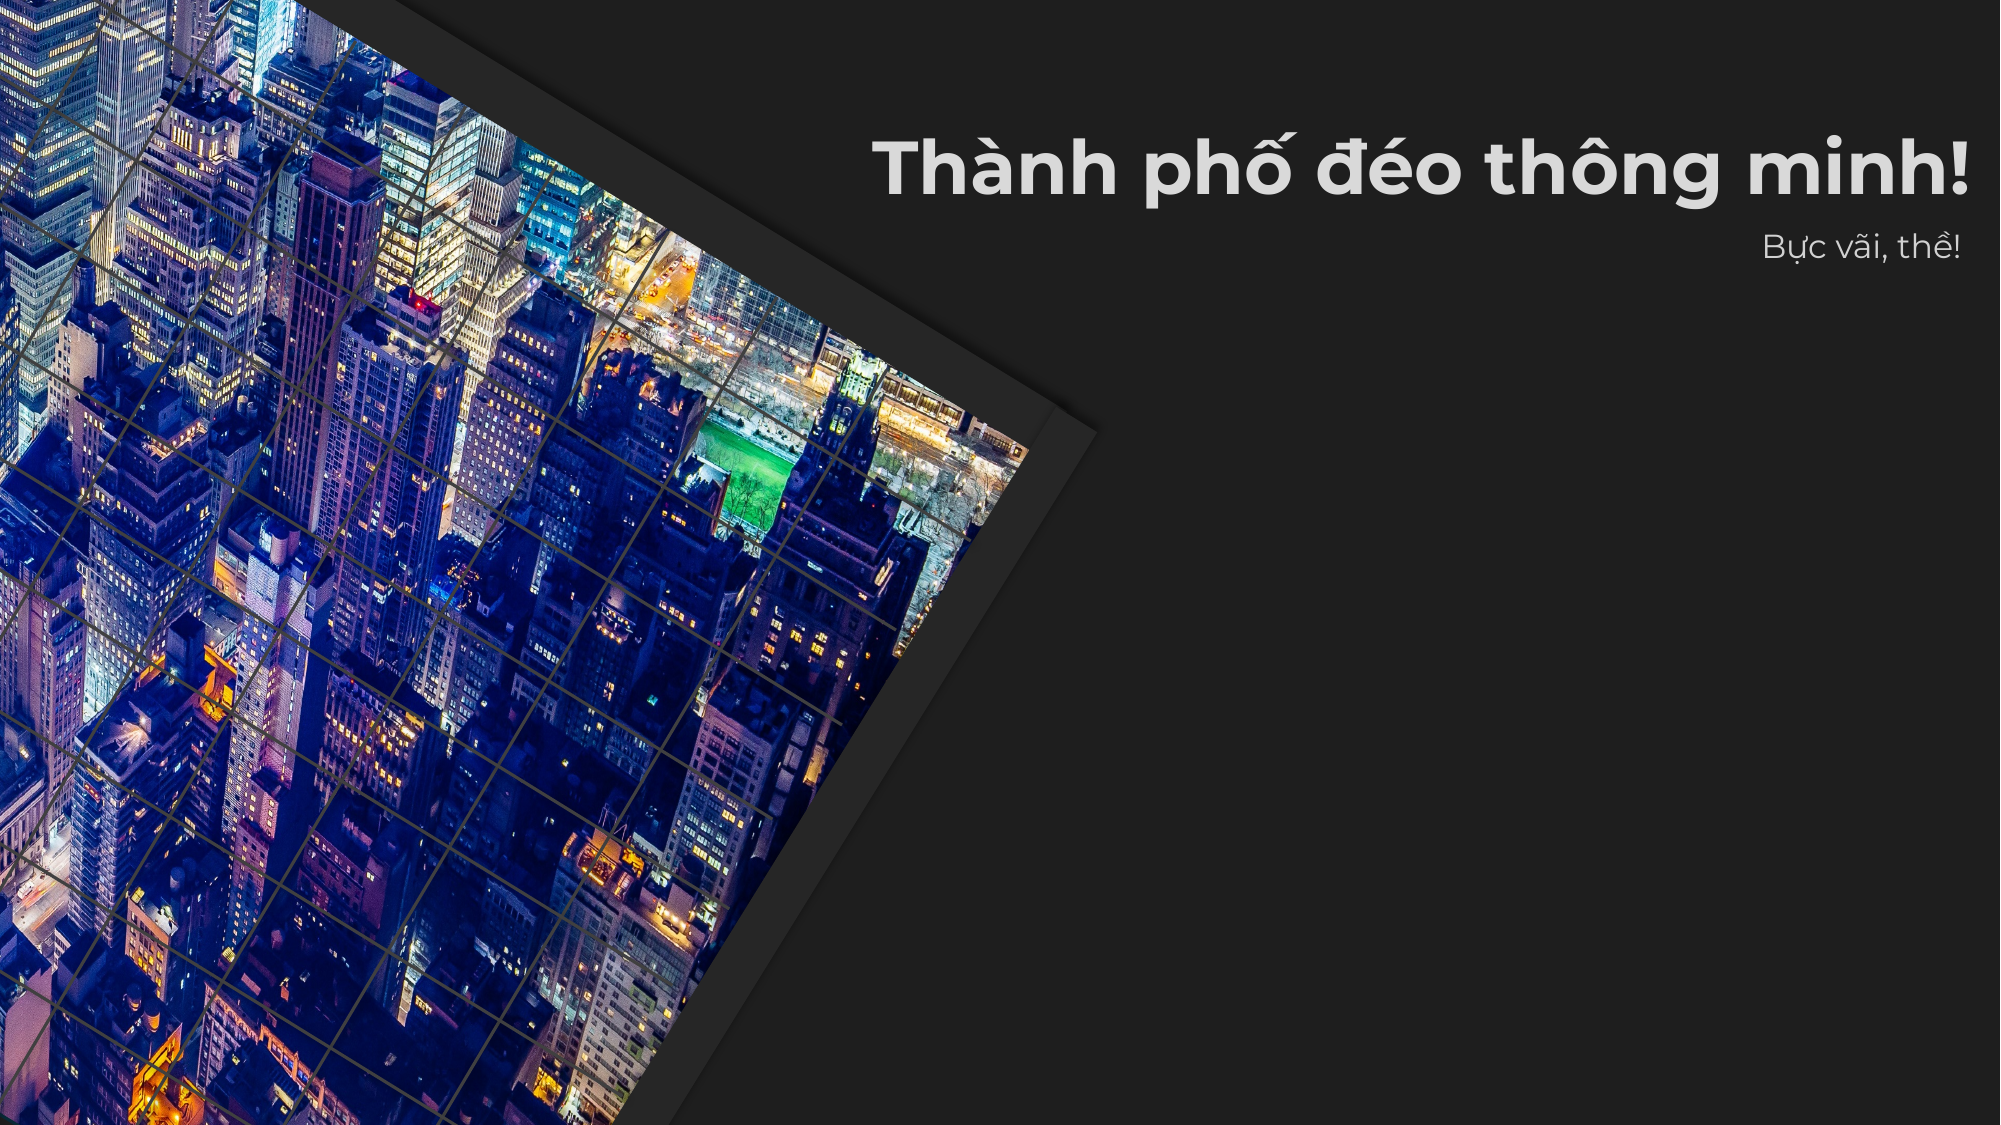

Thành phố đéo thông minh!

Bực vãi, thề!